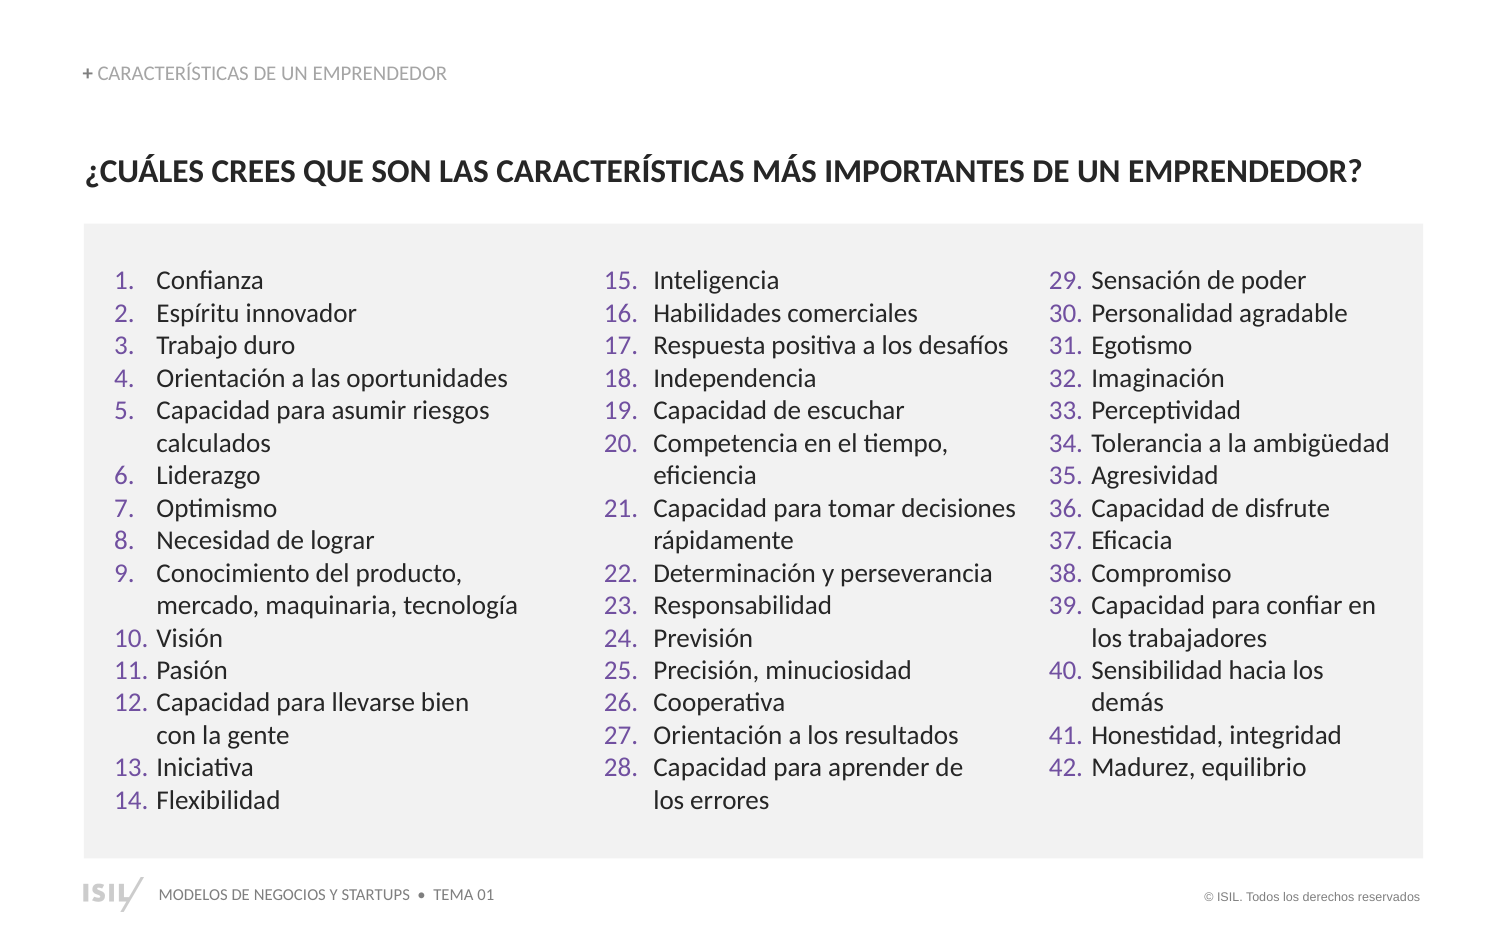

+ CARACTERÍSTICAS DE UN EMPRENDEDOR
¿CUÁLES CREES QUE SON LAS CARACTERÍSTICAS MÁS IMPORTANTES DE UN EMPRENDEDOR?

Confianza
Espíritu innovador
Trabajo duro
Orientación a las oportunidades
Capacidad para asumir riesgos calculados
Liderazgo
Optimismo
Necesidad de lograr
Conocimiento del producto, mercado, maquinaria, tecnología
Visión
Pasión
Capacidad para llevarse bien
con la gente
Iniciativa
Flexibilidad
Inteligencia
Habilidades comerciales
Respuesta positiva a los desafíos
Independencia
Capacidad de escuchar
Competencia en el tiempo, eficiencia
Capacidad para tomar decisiones rápidamente
Determinación y perseverancia
Responsabilidad
Previsión
Precisión, minuciosidad
Cooperativa
Orientación a los resultados
Capacidad para aprender de
los errores
Sensación de poder
Personalidad agradable
Egotismo
Imaginación
Perceptividad
Tolerancia a la ambigüedad
Agresividad
Capacidad de disfrute
Eficacia
Compromiso
Capacidad para confiar en los trabajadores
Sensibilidad hacia los demás
Honestidad, integridad
Madurez, equilibrio